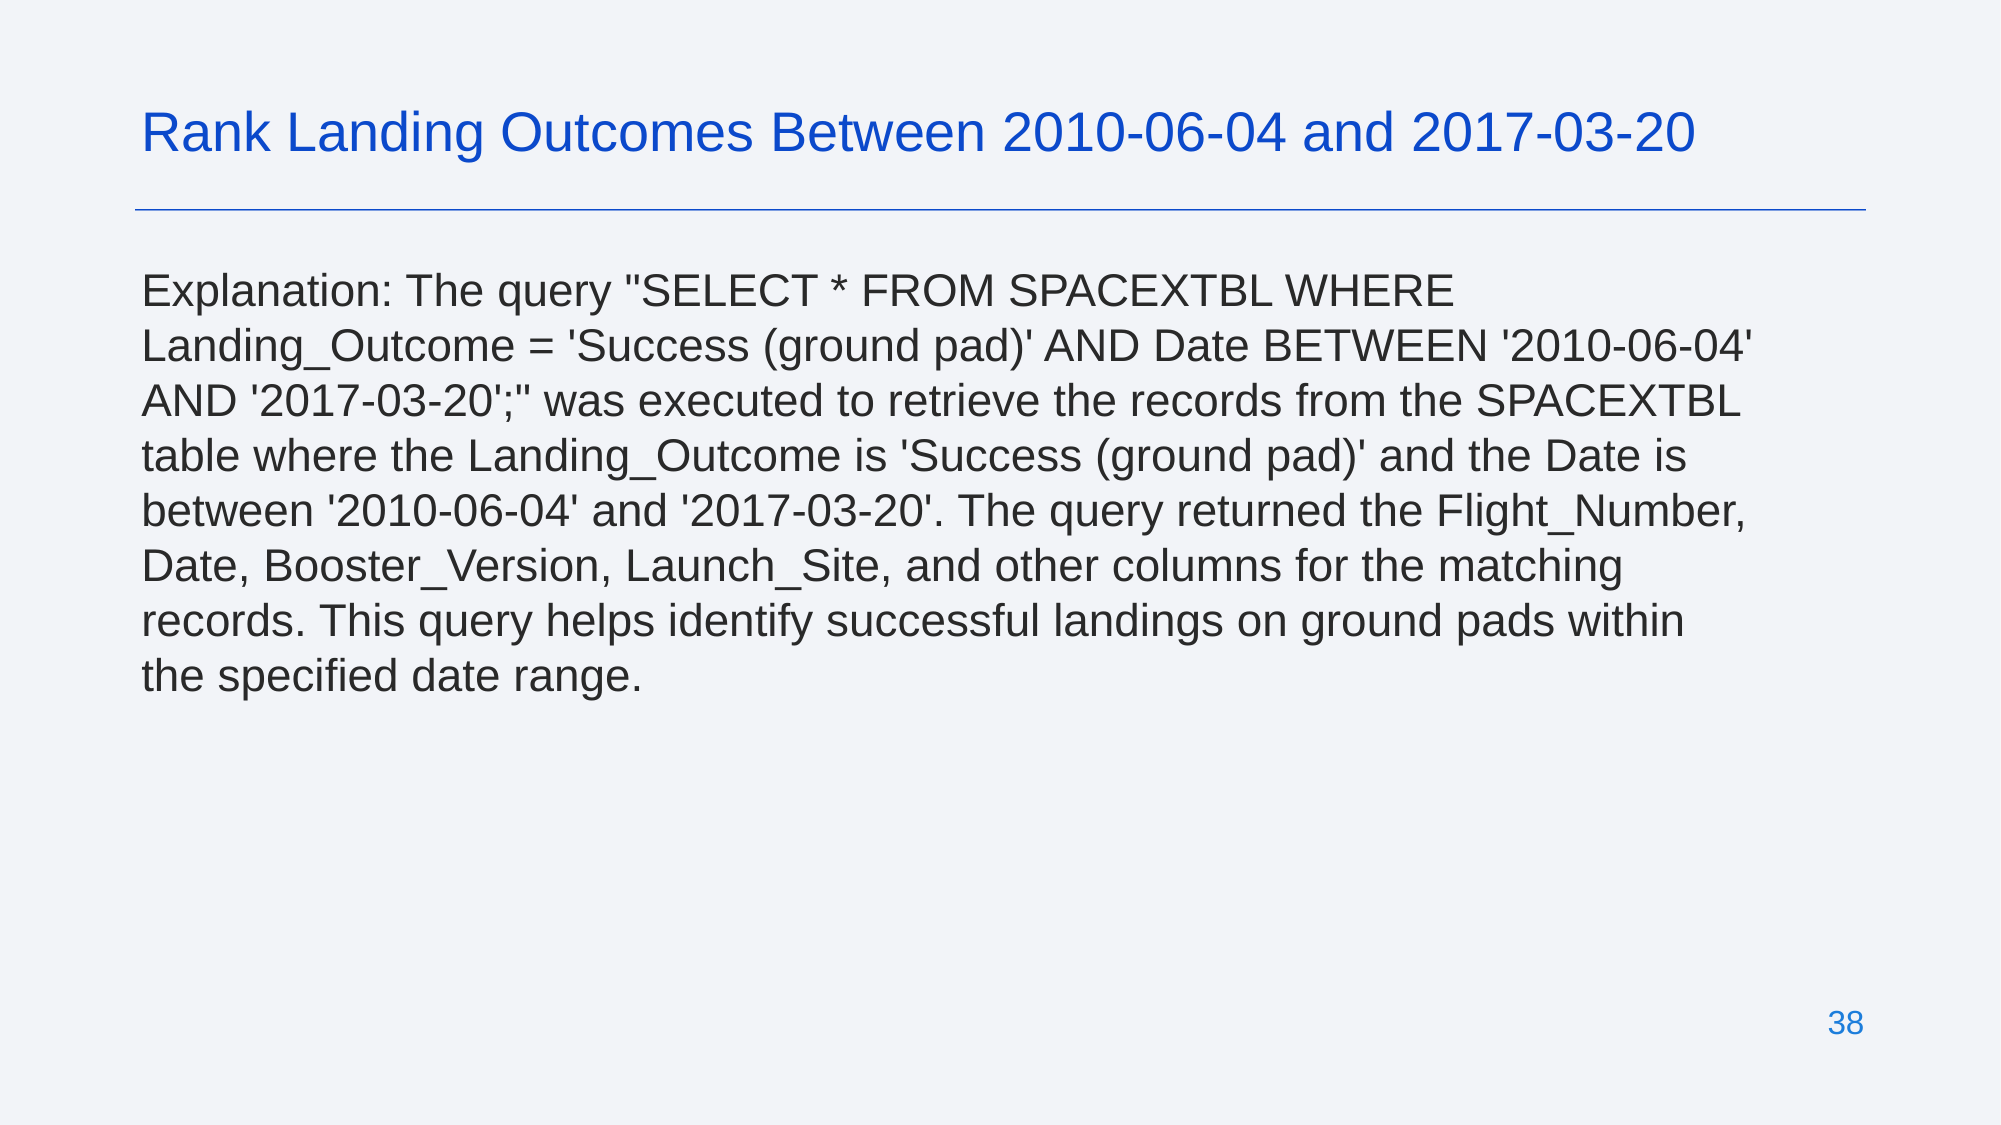

Rank Landing Outcomes Between 2010-06-04 and 2017-03-20
Explanation: The query "SELECT * FROM SPACEXTBL WHERE Landing_Outcome = 'Success (ground pad)' AND Date BETWEEN '2010-06-04' AND '2017-03-20';" was executed to retrieve the records from the SPACEXTBL table where the Landing_Outcome is 'Success (ground pad)' and the Date is between '2010-06-04' and '2017-03-20'. The query returned the Flight_Number, Date, Booster_Version, Launch_Site, and other columns for the matching records. This query helps identify successful landings on ground pads within the specified date range.

38